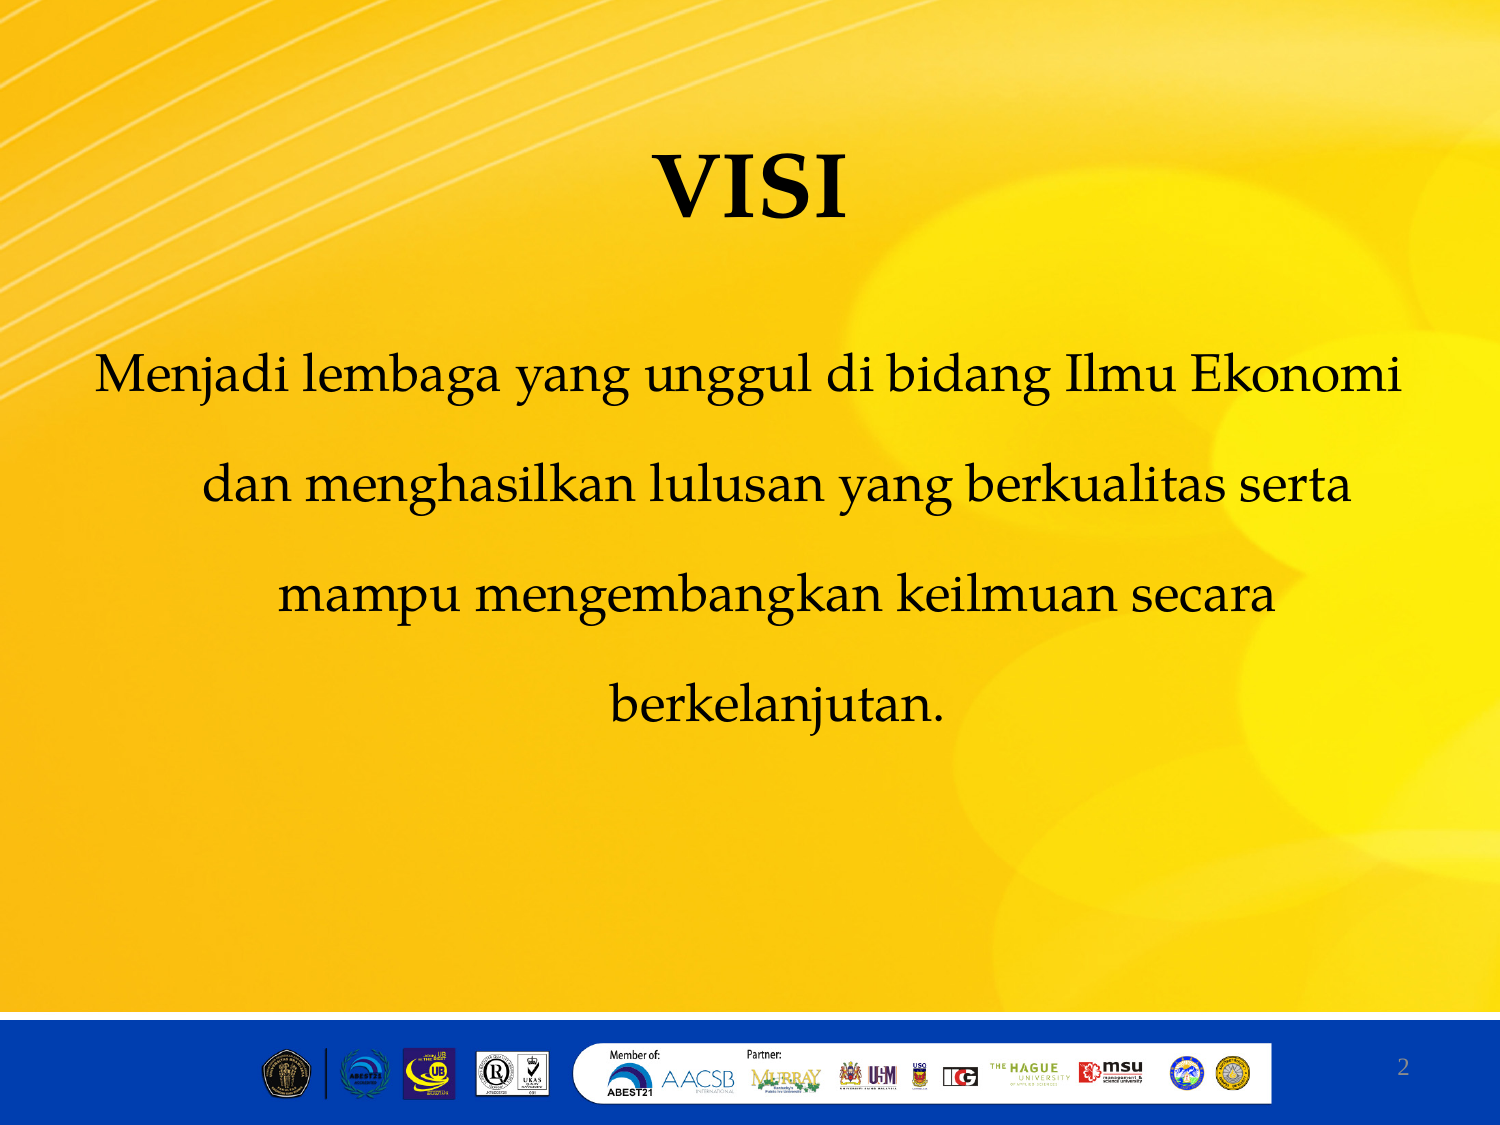

# VISI
Menjadi lembaga yang unggul di bidang Ilmu Ekonomi dan menghasilkan lulusan yang berkualitas serta mampu mengembangkan keilmuan secara berkelanjutan.
2